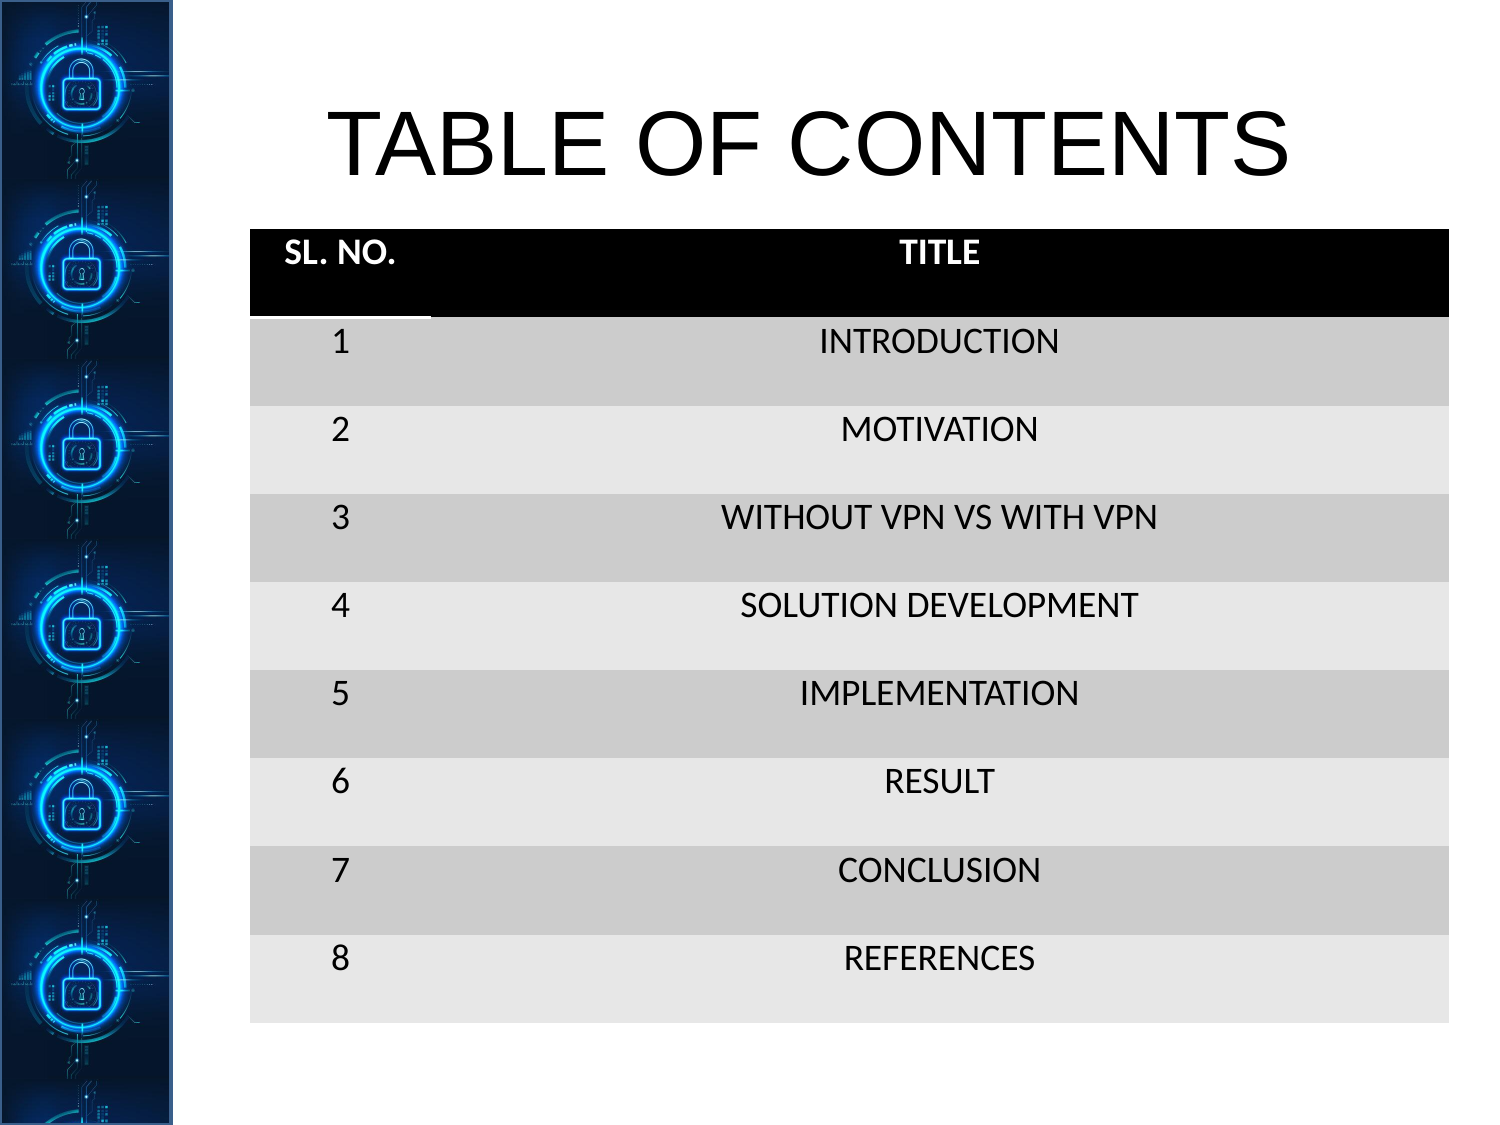

# TABLE OF CONTENTS
| SL. NO. | TITLE |
| --- | --- |
| 1 | INTRODUCTION |
| 2 | MOTIVATION |
| 3 | WITHOUT VPN VS WITH VPN |
| 4 | SOLUTION DEVELOPMENT |
| 5 | IMPLEMENTATION |
| 6 | RESULT |
| 7 | CONCLUSION |
| 8 | REFERENCES |